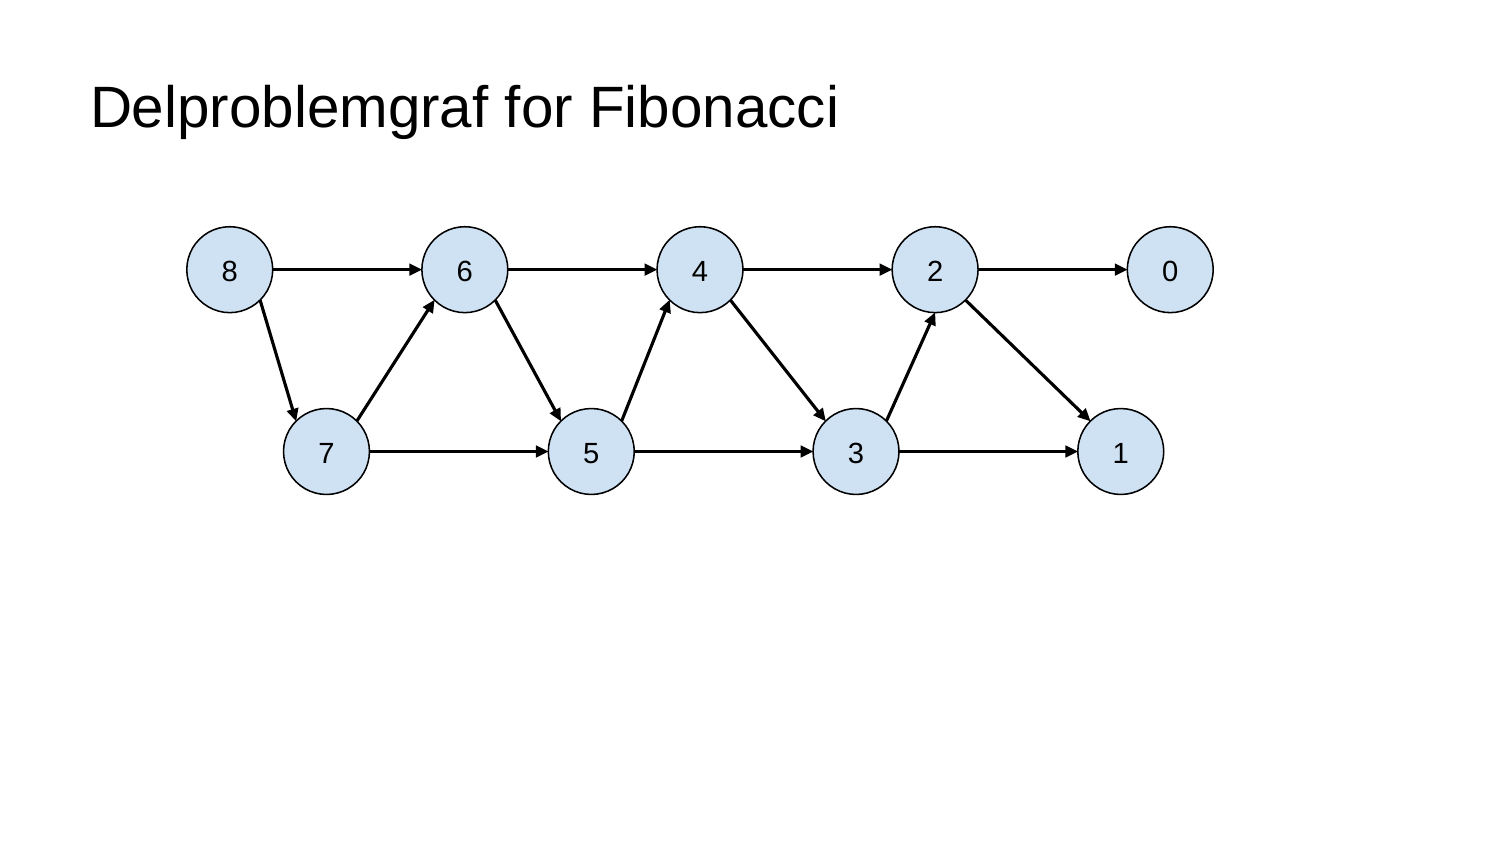

# Delproblemgraf for Fibonacci
8
6
4
2
0
7
5
3
1